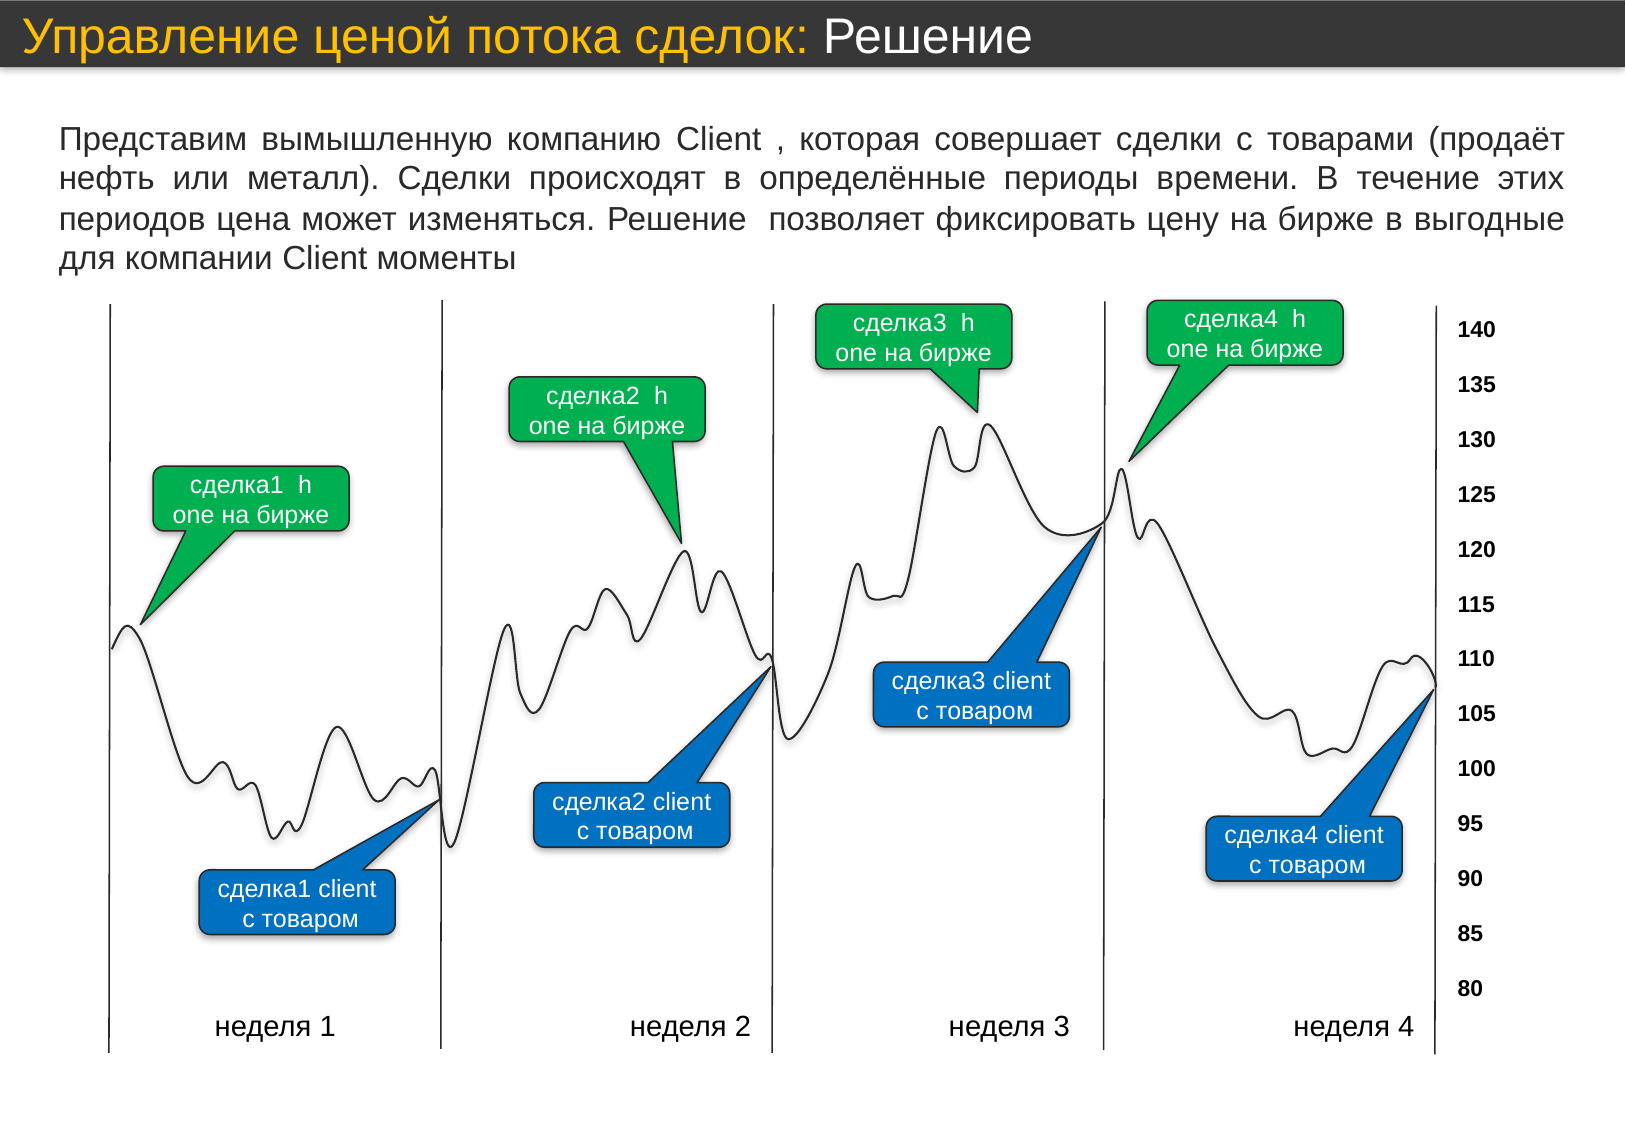

Управление ценой потока сделок: Решение
Представим вымышленную компанию Client , которая совершает сделки с товарами (продаёт нефть или металл). Сделки происходят в определённые периоды времени. В течение этих периодов цена может изменяться. Решение  позволяет фиксировать цену на бирже в выгодные для компании Client моменты
сделка4  h one на бирже
сделка3  h one на бирже
140

135

130

125

120

115

110

105

100

95

90

85

80
сделка2  h one на бирже

сделка1  h one на бирже
сделка3 client  с товаром
сделка2 client  с товаром
сделка4 client  с товаром
сделка1 client  с товаром
           неделя 1	                         неделя 2                        неделя 3                           неделя 4